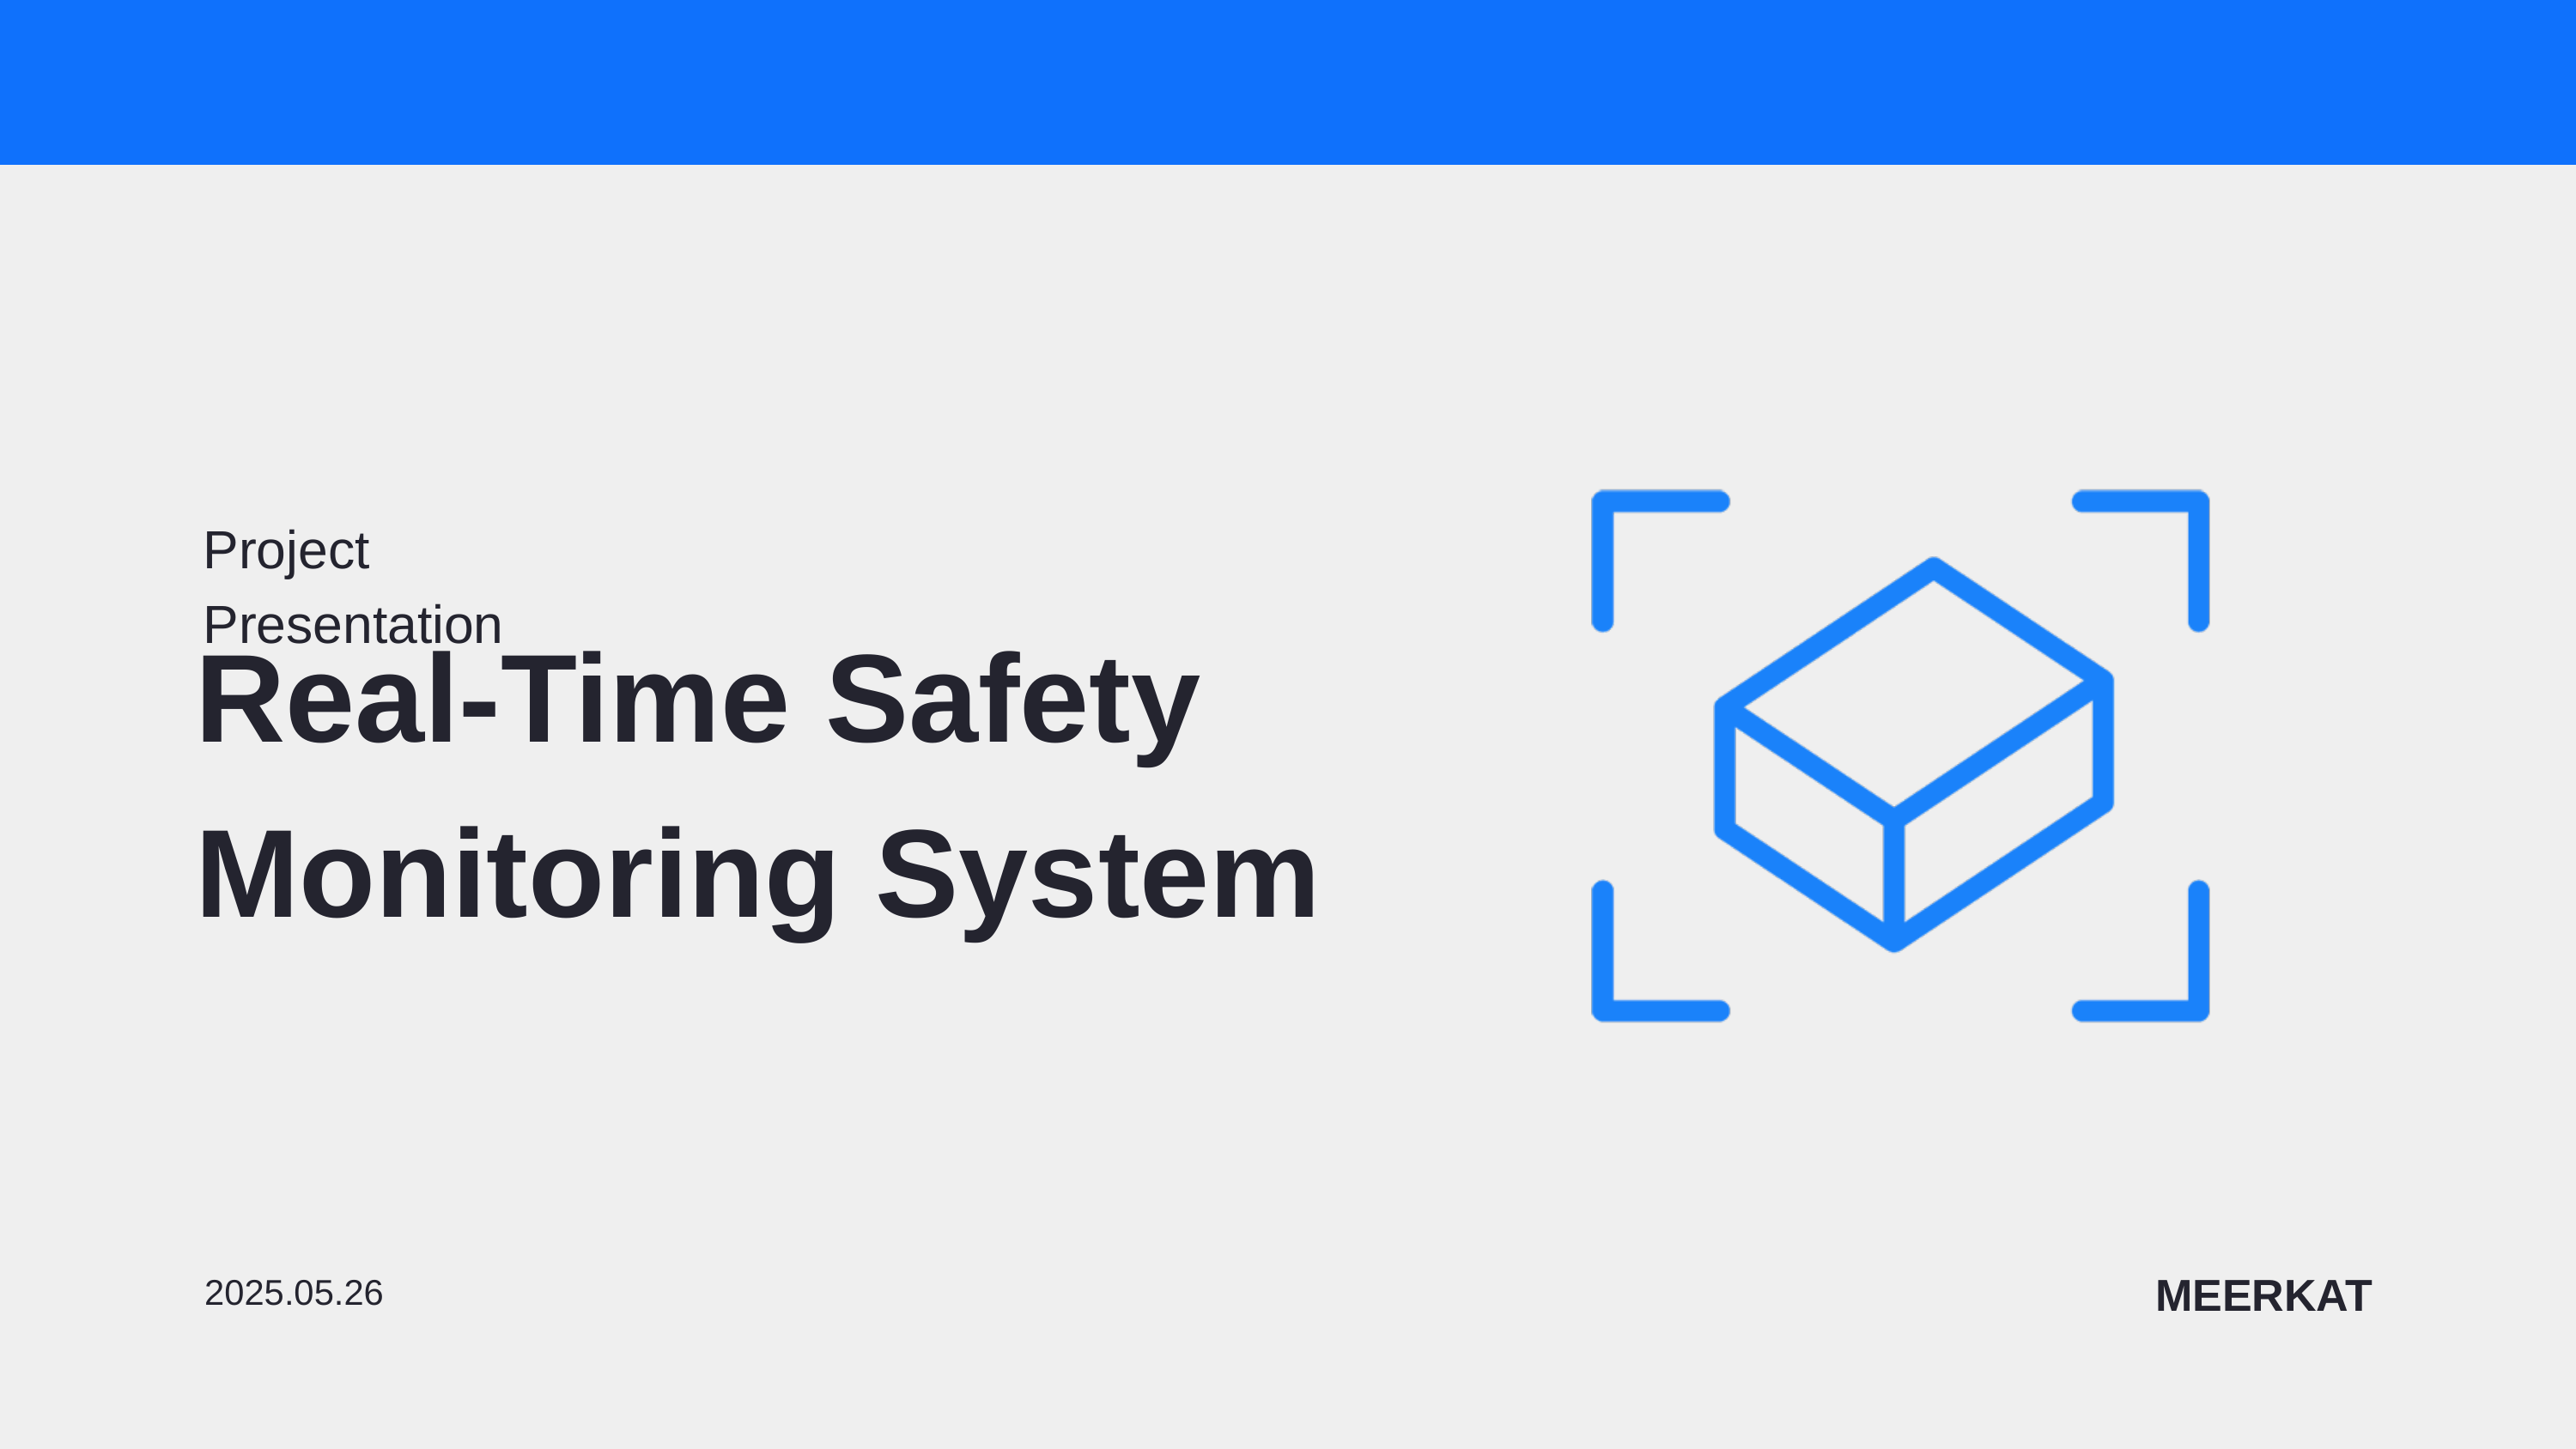

Project Presentation
Real-Time Safety
Monitoring System

MEERKAT
2025.05.26